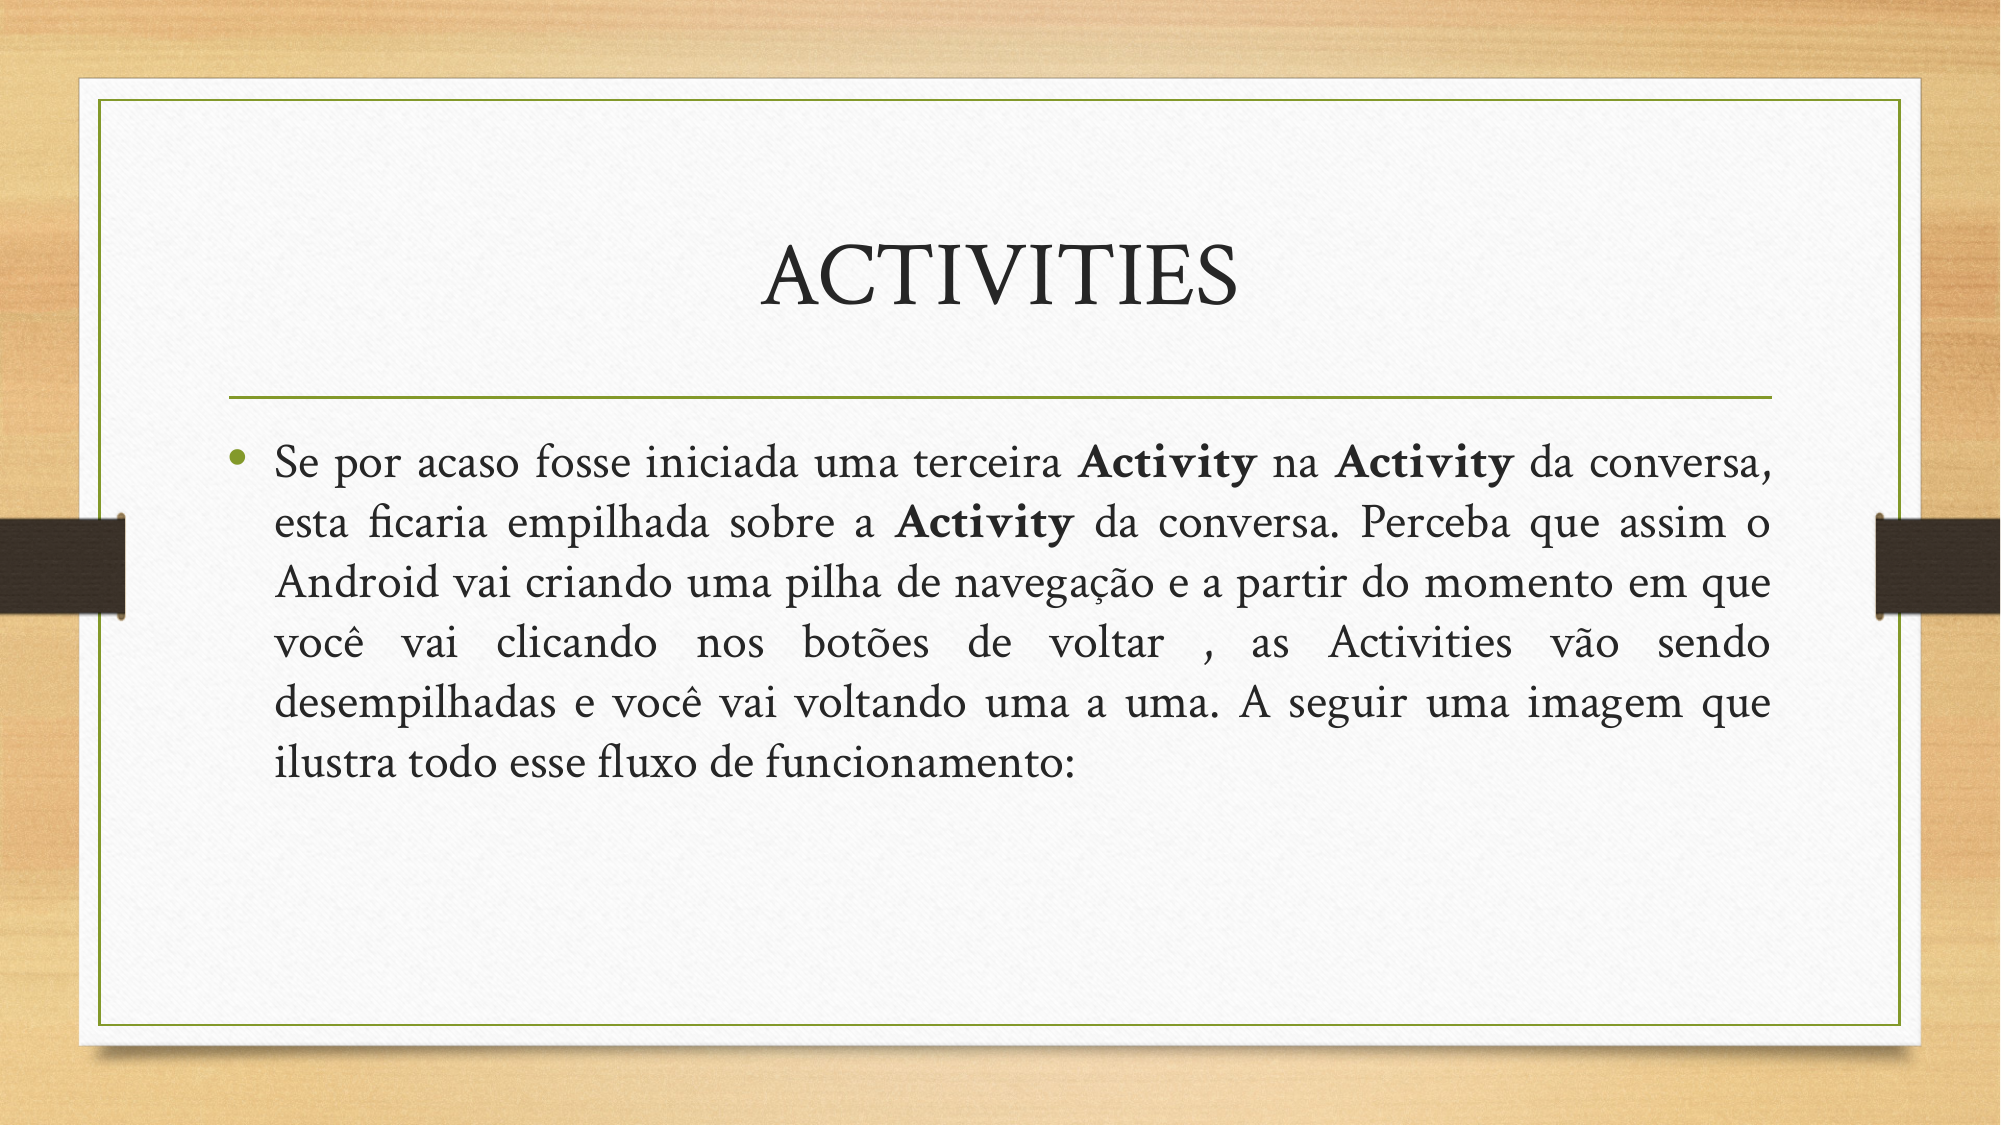

# ACTIVITIES
Se por acaso fosse iniciada uma terceira Activity na Activity da conversa, esta ficaria empilhada sobre a Activity da conversa. Perceba que assim o Android vai criando uma pilha de navegação e a partir do momento em que você vai clicando nos botões de voltar , as Activities vão sendo desempilhadas e você vai voltando uma a uma. A seguir uma imagem que ilustra todo esse fluxo de funcionamento: